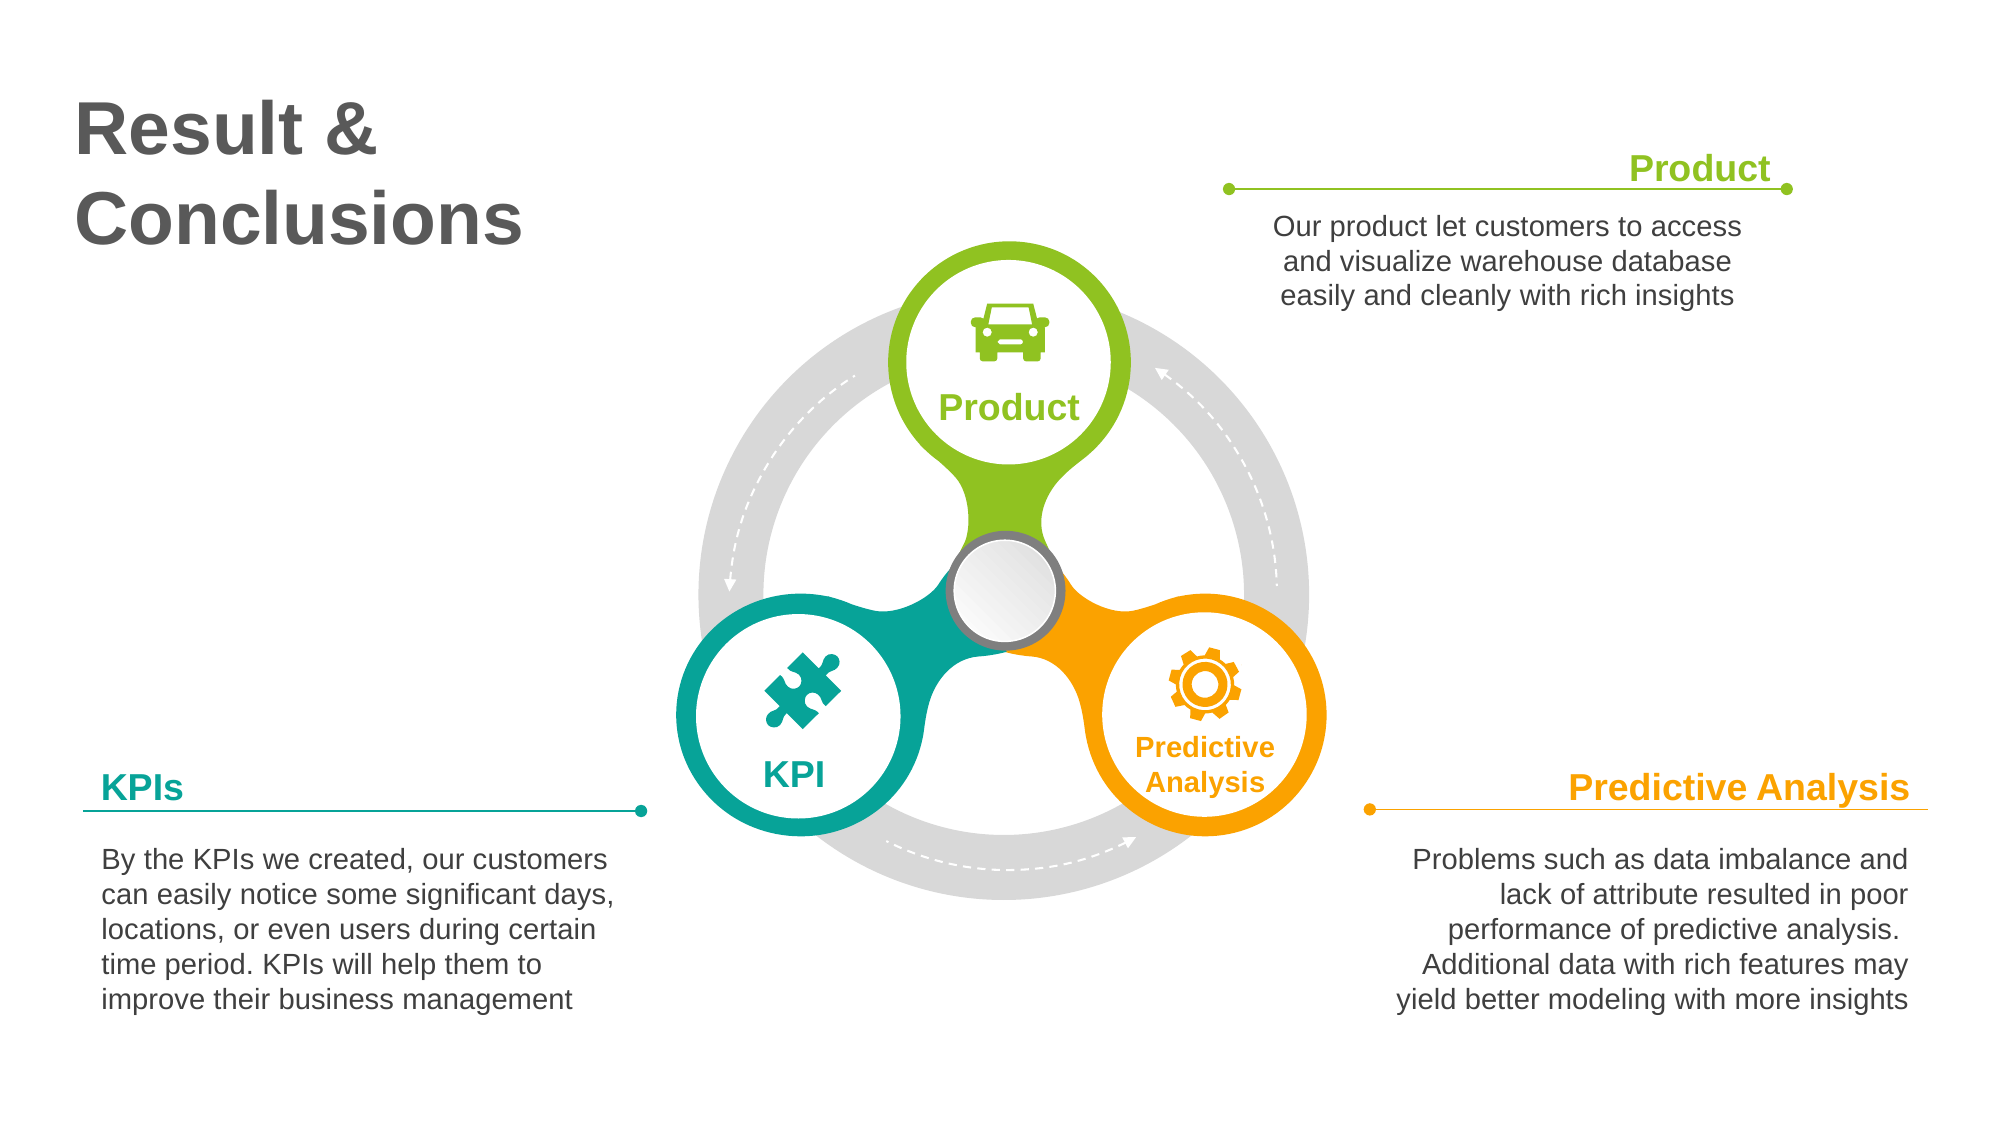

Result &
Conclusions
Product
Our product let customers to access and visualize warehouse database easily and cleanly with rich insights

Product

Predictive
Analysis
KPI
KPIs
By the KPIs we created, our customers can easily notice some significant days, locations, or even users during certain time period. KPIs will help them to improve their business management
Predictive Analysis
Problems such as data imbalance and lack of attribute resulted in poor performance of predictive analysis.  Additional data with rich features may yield better modeling with more insights